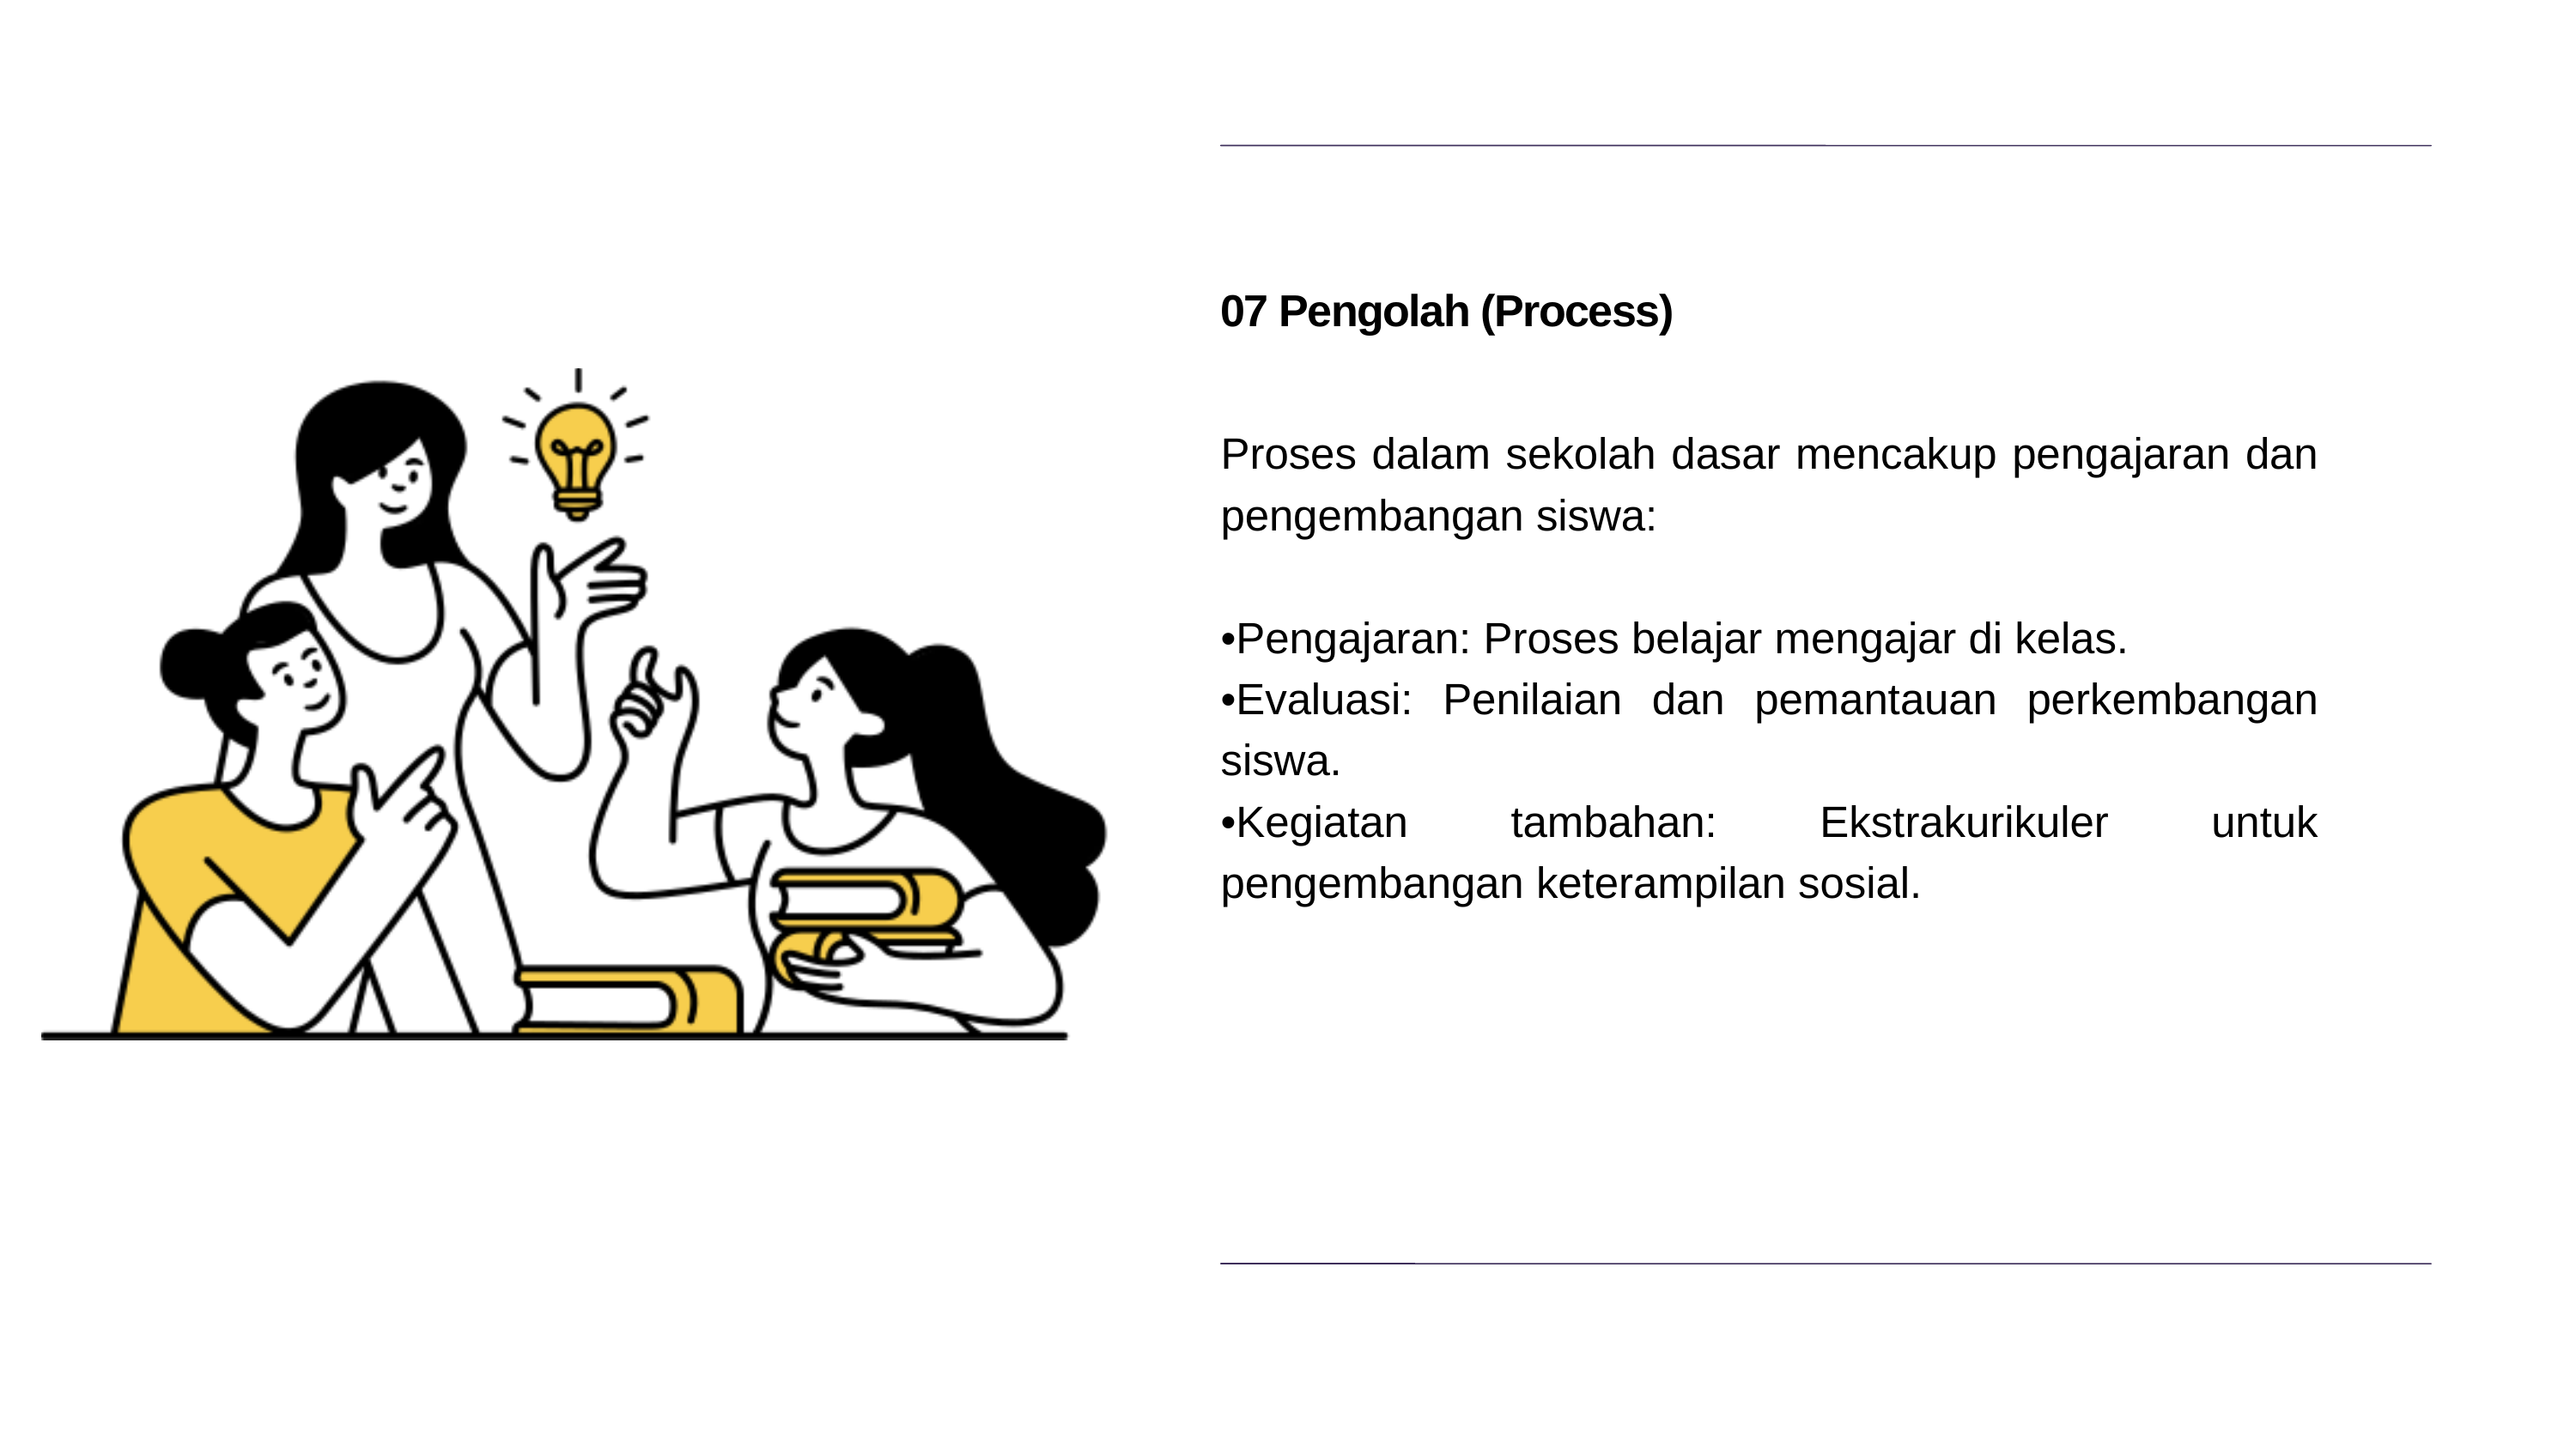

07 Pengolah (Process)

Proses dalam sekolah dasar mencakup pengajaran dan pengembangan siswa:

•Pengajaran: Proses belajar mengajar di kelas.
•Evaluasi: Penilaian dan pemantauan perkembangan siswa.
•Kegiatan tambahan: Ekstrakurikuler untuk pengembangan keterampilan sosial.